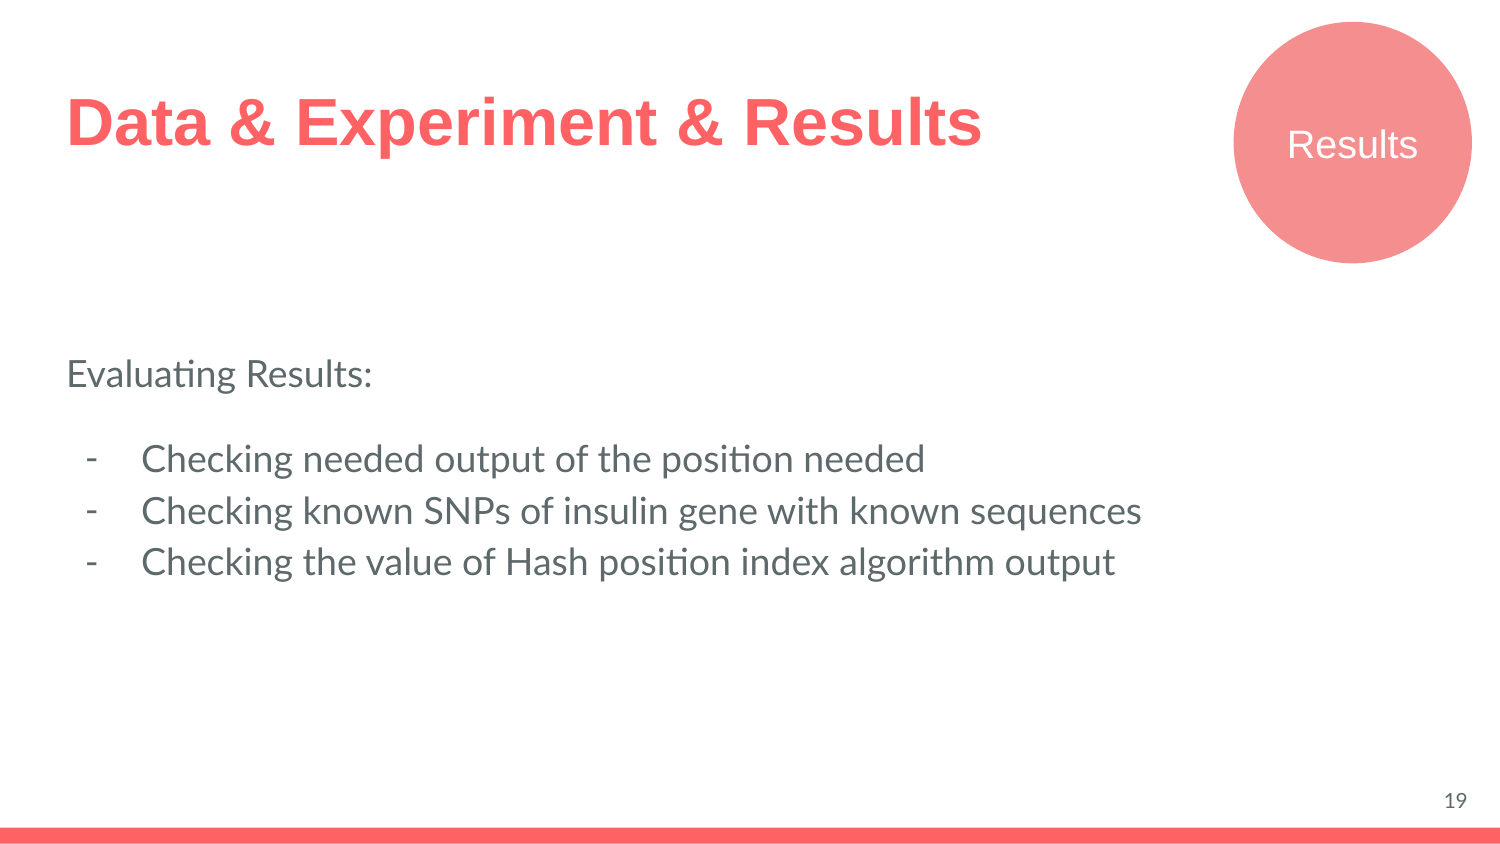

Results
# Data & Experiment & Results
Evaluating Results:
Checking needed output of the position needed
Checking known SNPs of insulin gene with known sequences
Checking the value of Hash position index algorithm output

19